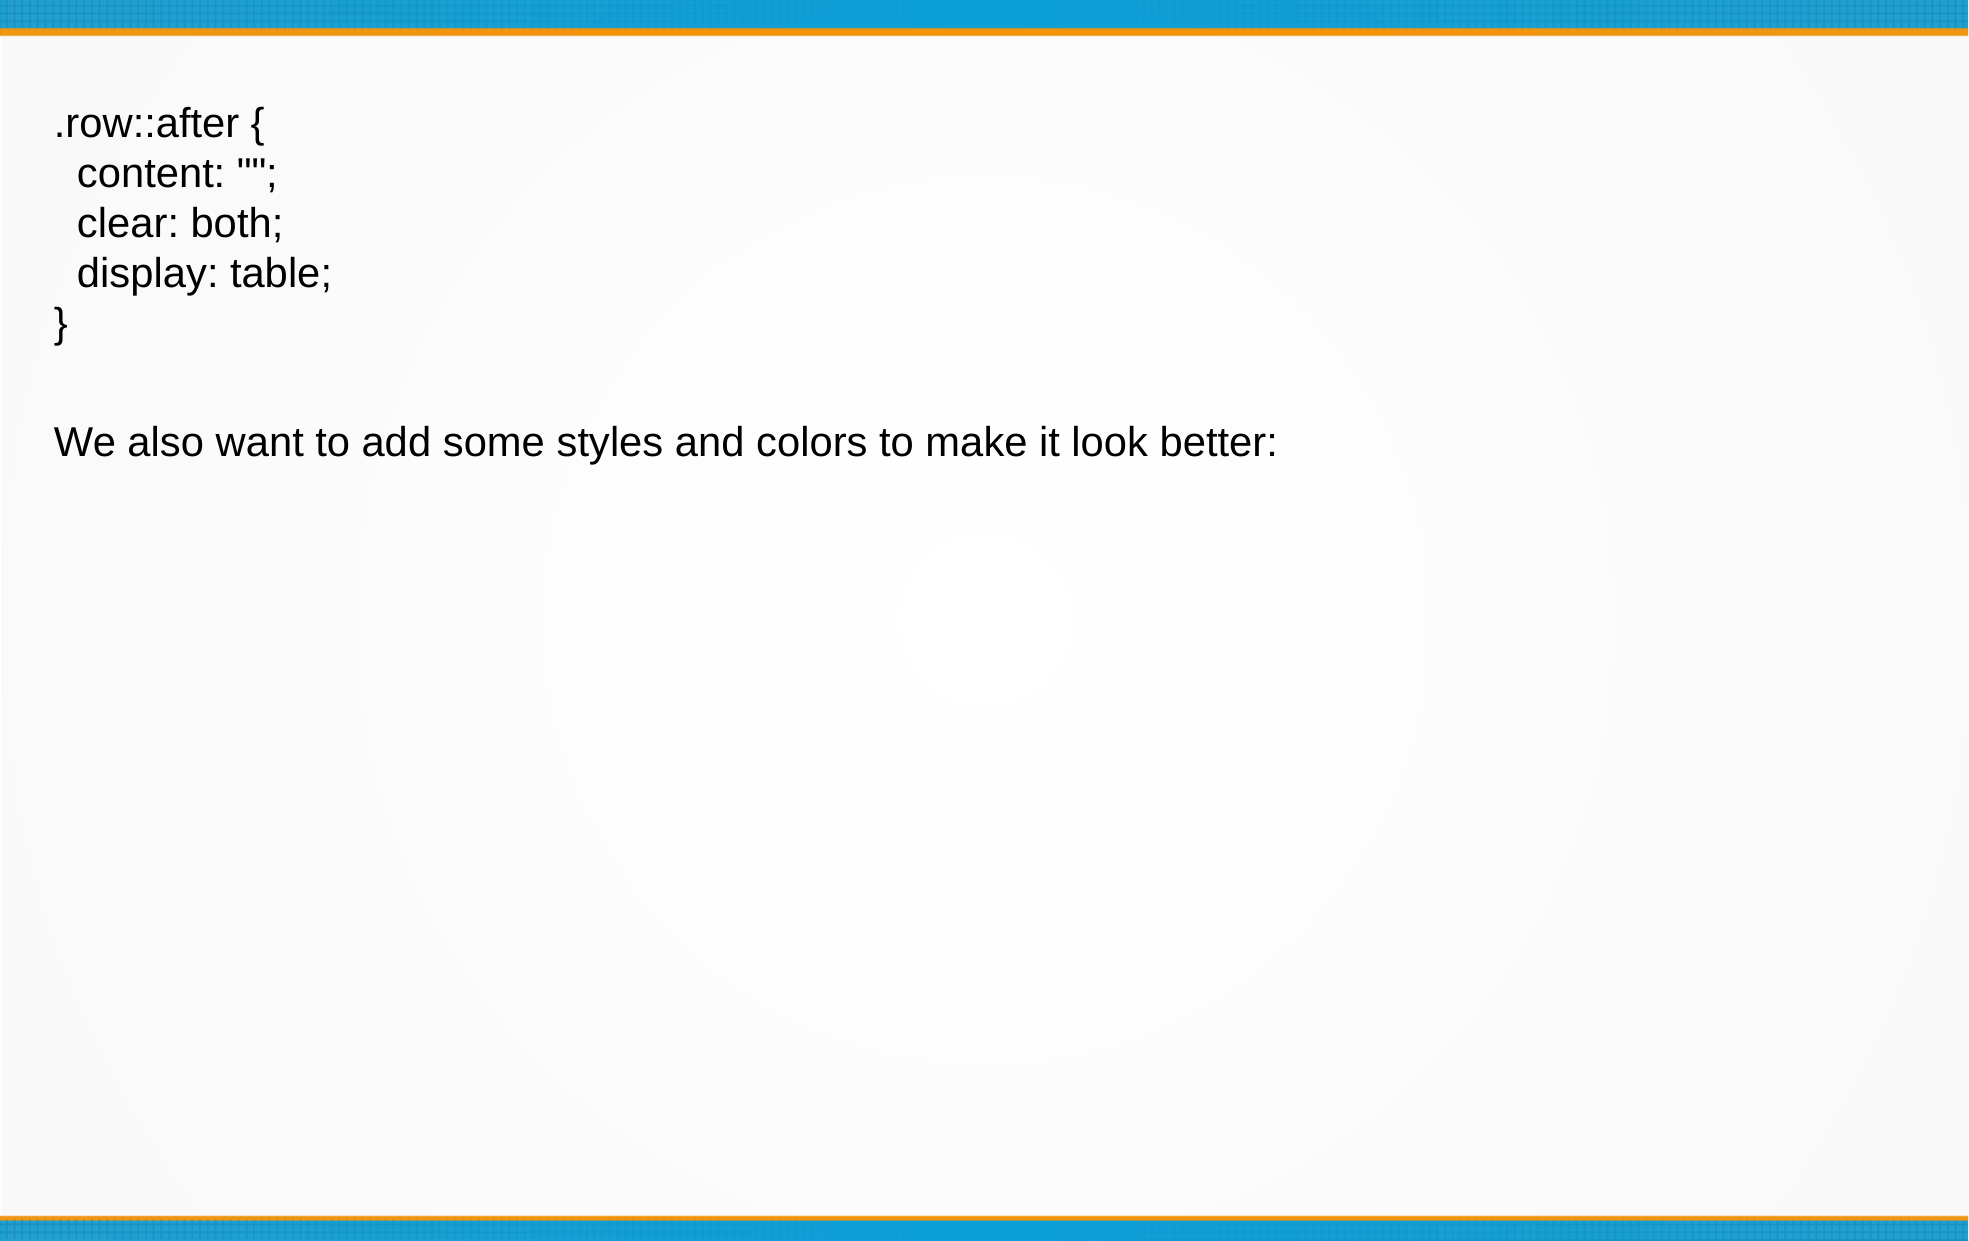

.row::after {
  content: "";
  clear: both;
  display: table;
}
We also want to add some styles and colors to make it look better: